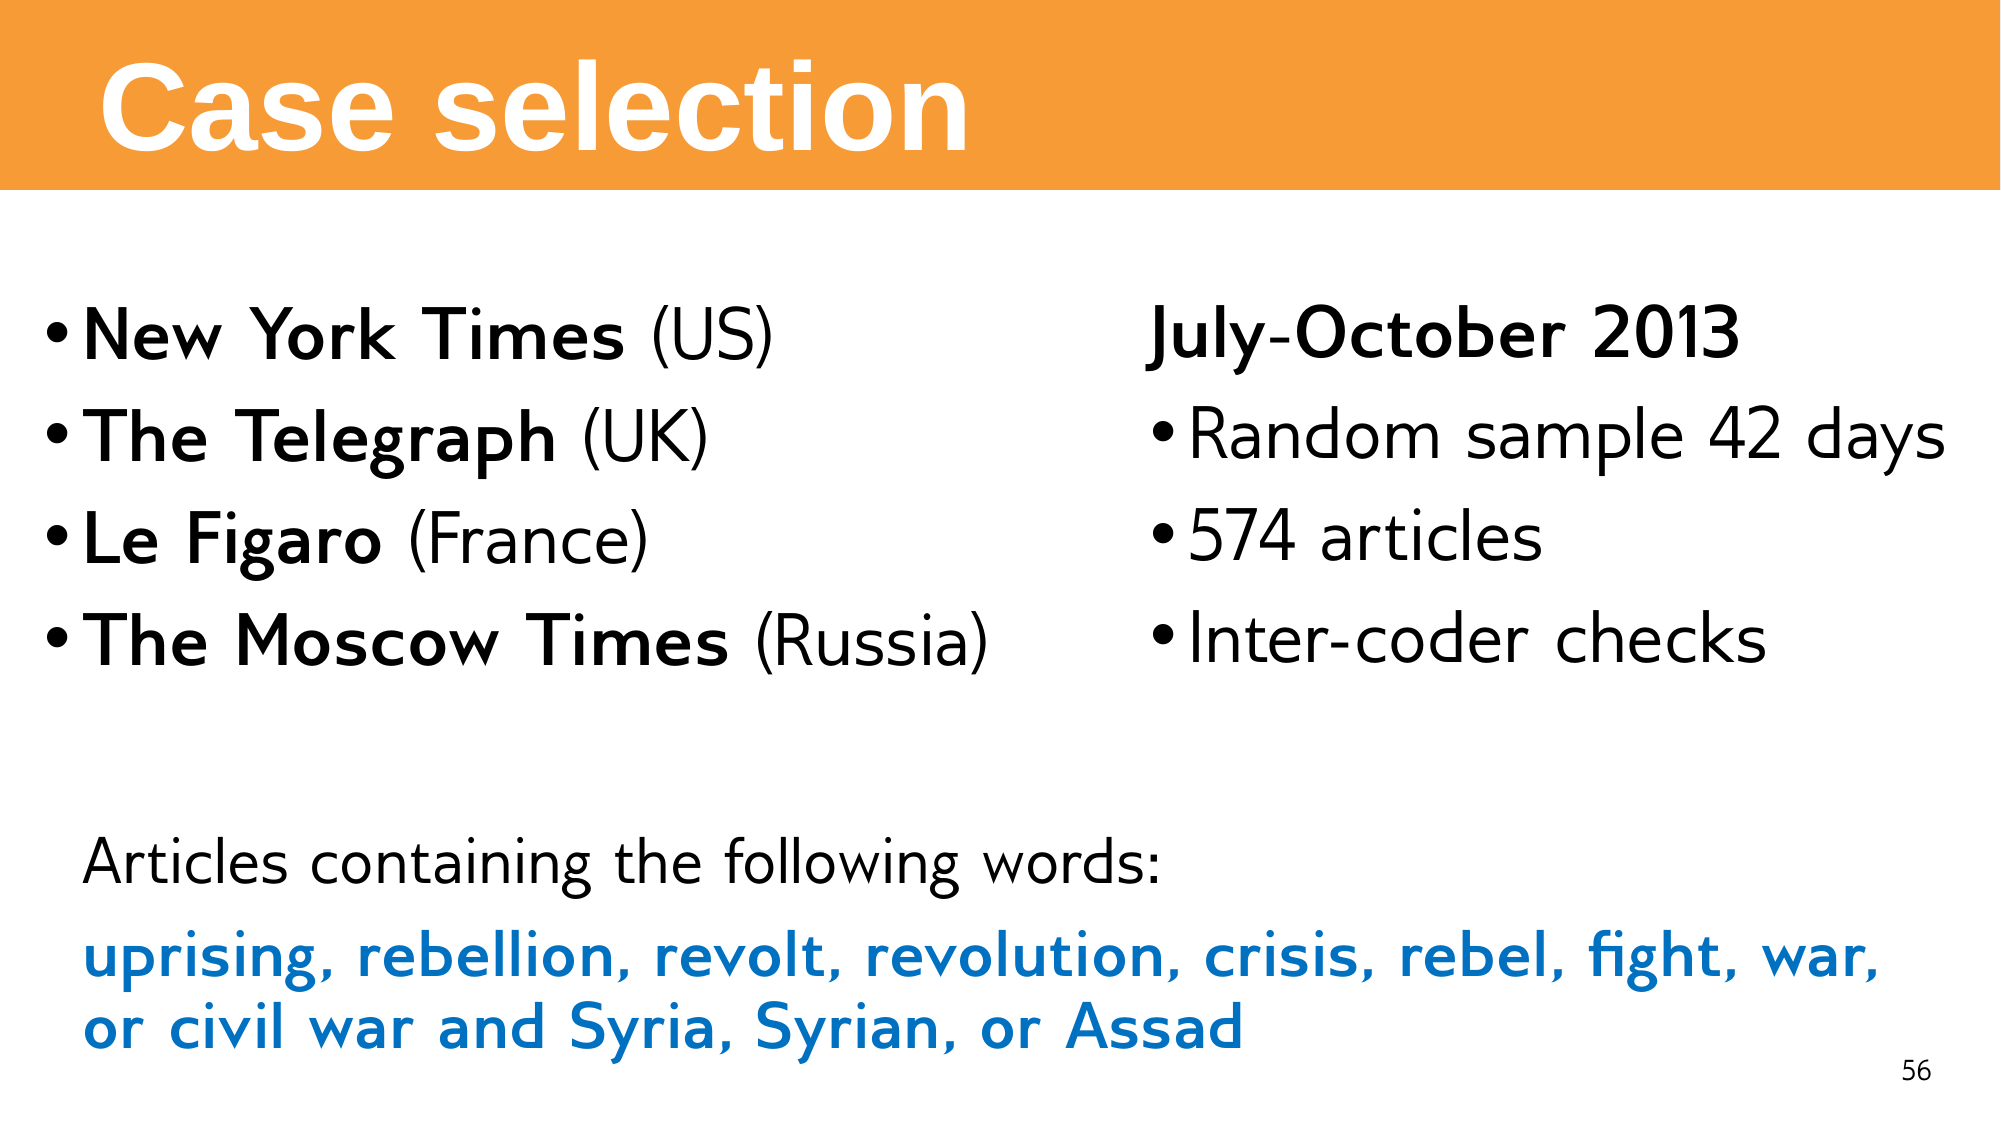

# Case selection
July-October 2013
Random sample 42 days
574 articles
Inter-coder checks
New York Times (US)
The Telegraph (UK)
Le Figaro (France)
The Moscow Times (Russia)
Articles containing the following words:
uprising, rebellion, revolt, revolution, crisis, rebel, fight, war, or civil war and Syria, Syrian, or Assad

56